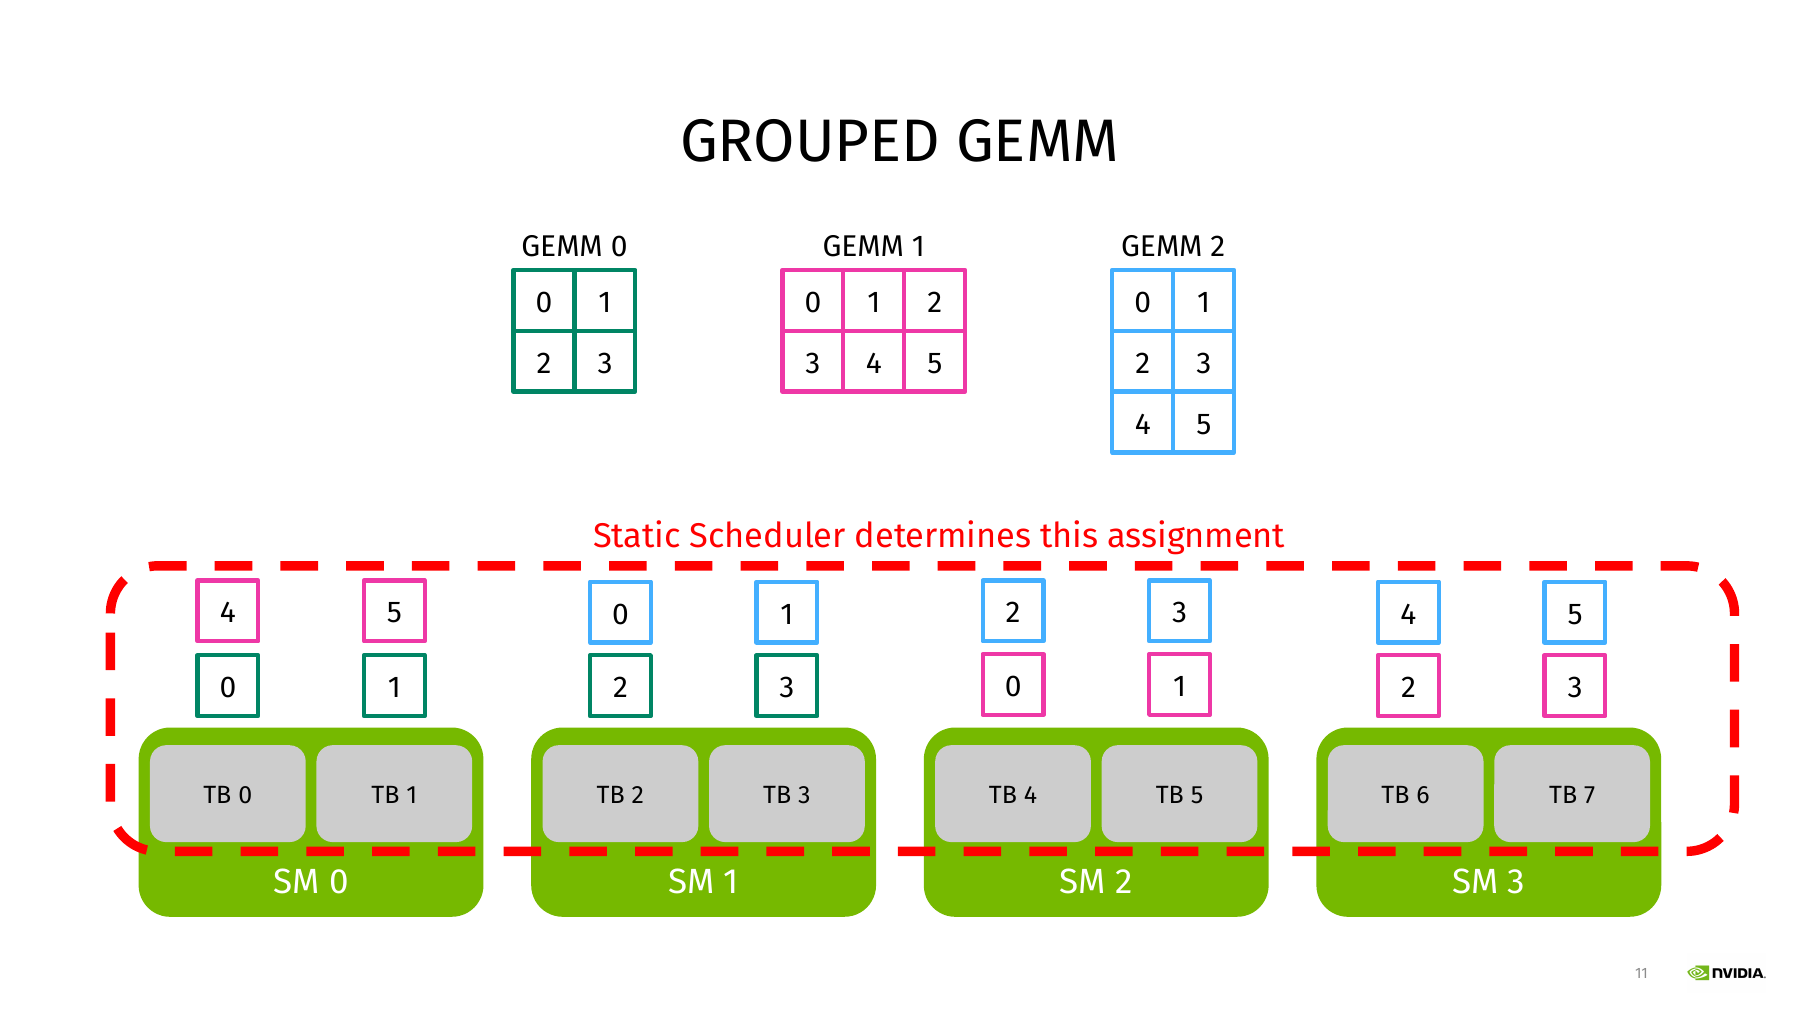

# Grouped GEMM
GEMM 1
0
1
2
3
4
5
GEMM 2
0
1
2
3
4
5
GEMM 0
0
1
2
3
Static Scheduler determines this assignment

4
5
2
3
0
1
4
5
0
1
2
3
2
3
0
1
SM 0
TB 0
TB 1
SM 1
TB 2
TB 3
SM 2
TB 4
TB 5
SM 3
TB 6
TB 7